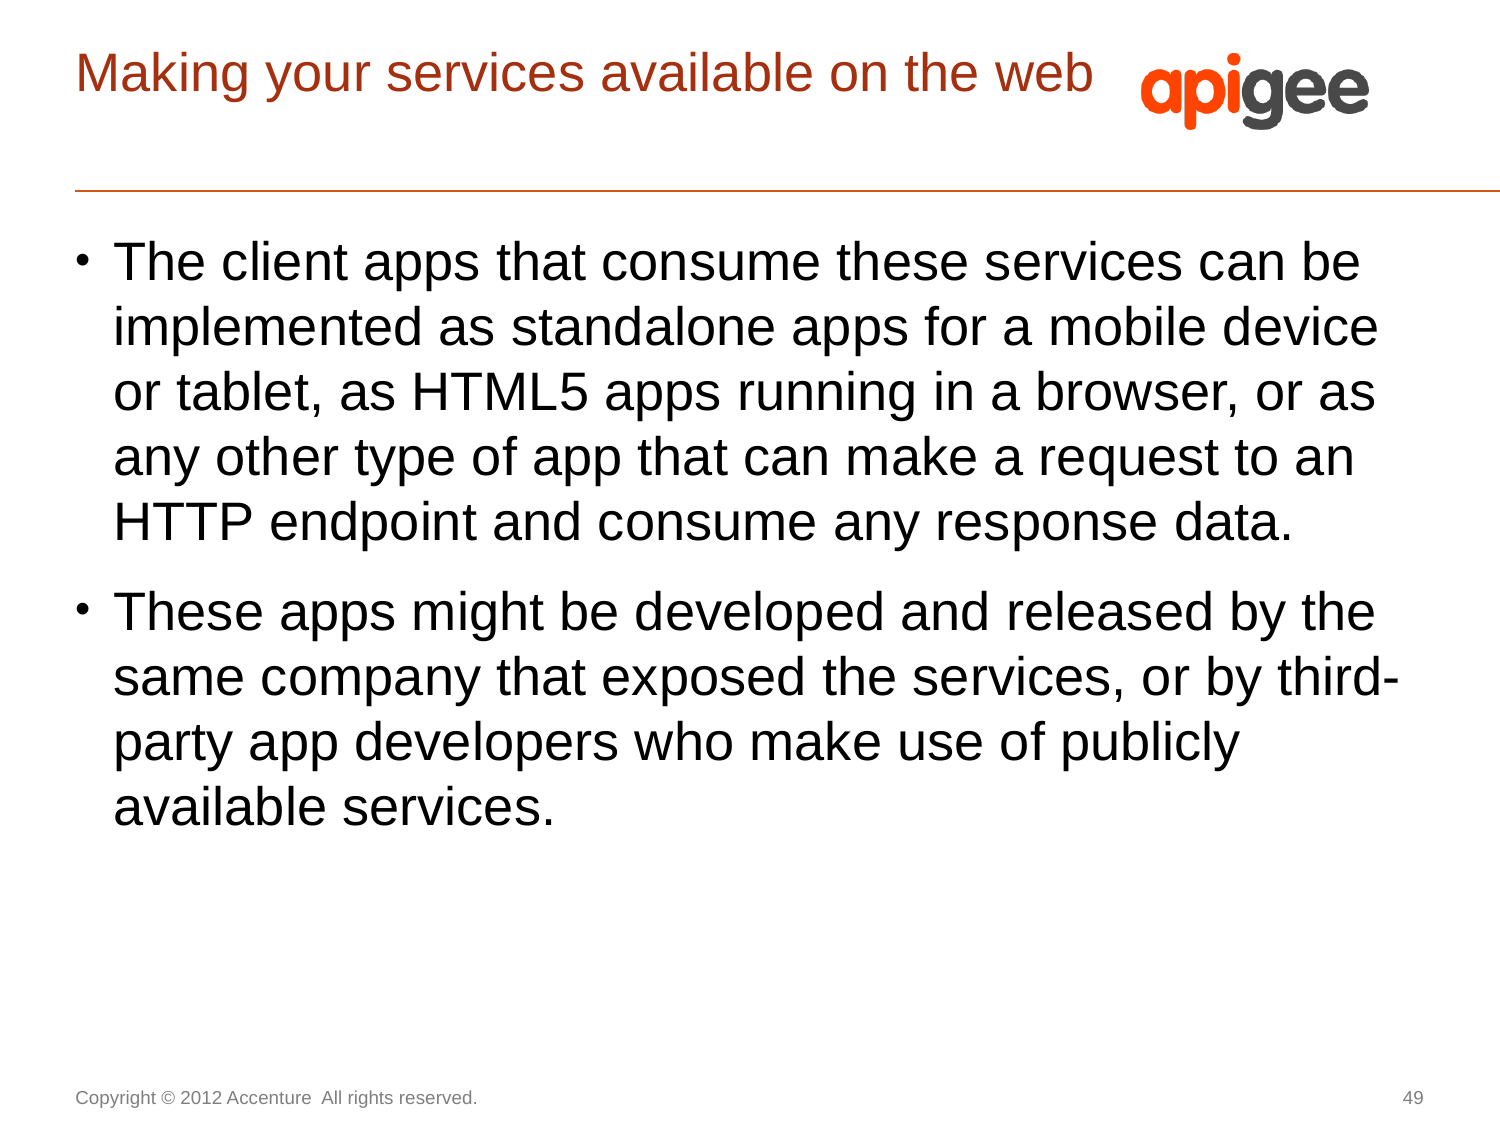

# Making your services available on the web
The client apps that consume these services can be implemented as standalone apps for a mobile device or tablet, as HTML5 apps running in a browser, or as any other type of app that can make a request to an HTTP endpoint and consume any response data.
These apps might be developed and released by the same company that exposed the services, or by third-party app developers who make use of publicly available services.